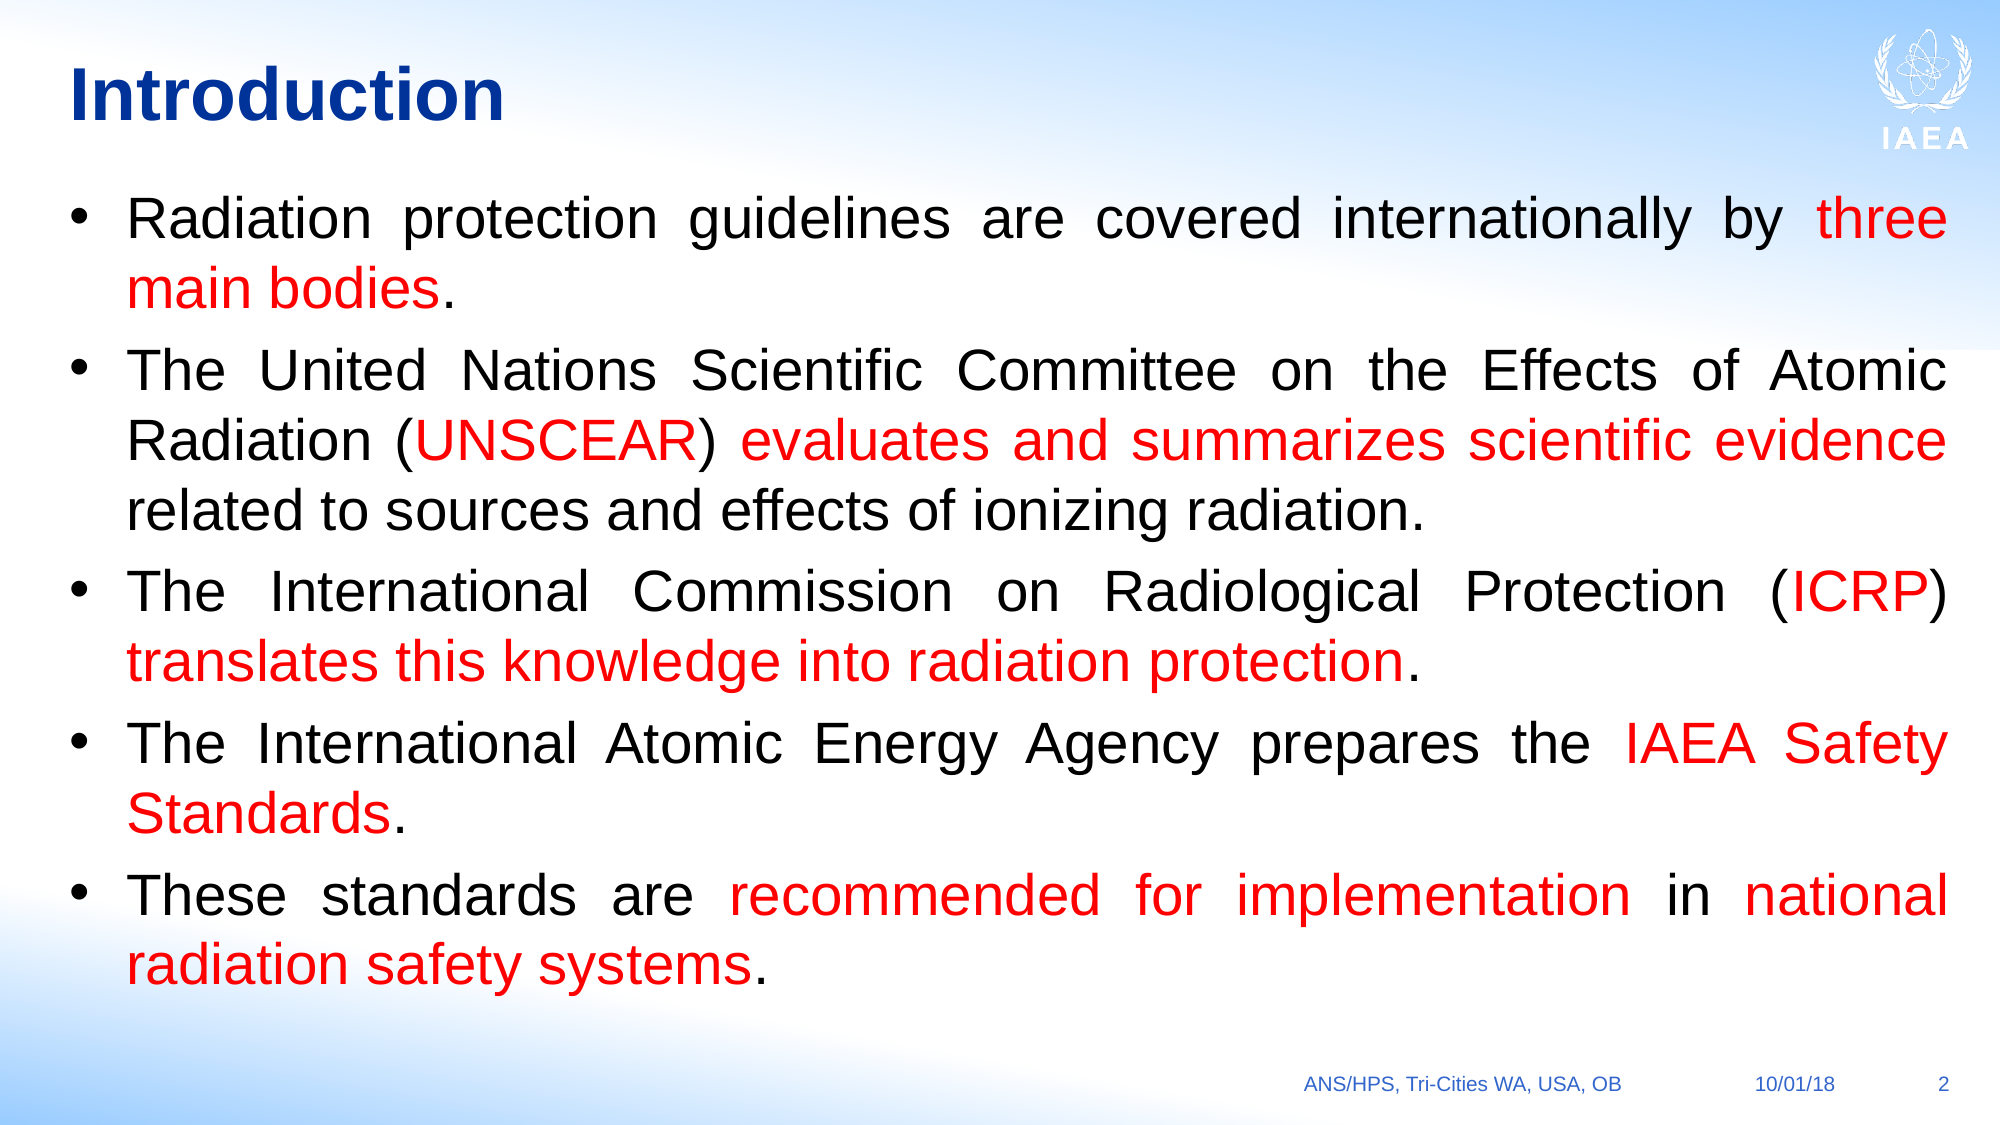

# Introduction
Radiation protection guidelines are covered internationally by three main bodies.
The United Nations Scientific Committee on the Effects of Atomic Radiation (UNSCEAR) evaluates and summarizes scientific evidence related to sources and effects of ionizing radiation.
The International Commission on Radiological Protection (ICRP) translates this knowledge into radiation protection.
The International Atomic Energy Agency prepares the IAEA Safety Standards.
These standards are recommended for implementation in national radiation safety systems.
ANS/HPS, Tri-Cities WA, USA, OB
10/01/18
2